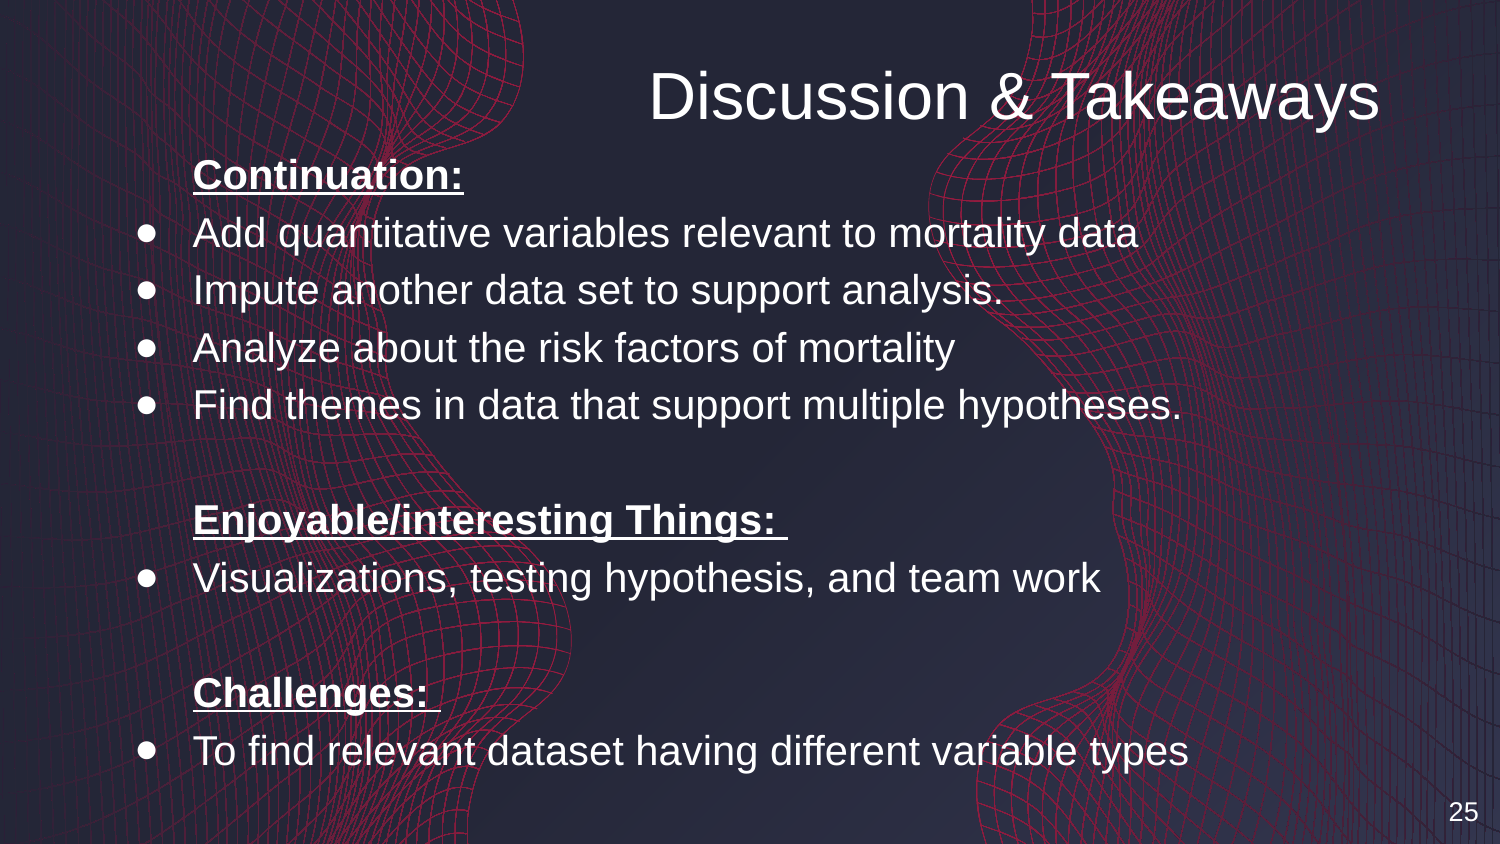

# Discussion & Takeaways
Continuation:
Add quantitative variables relevant to mortality data
Impute another data set to support analysis.
Analyze about the risk factors of mortality
Find themes in data that support multiple hypotheses.

Enjoyable/interesting Things:
Visualizations, testing hypothesis, and team work

Challenges:
To find relevant dataset having different variable types

25